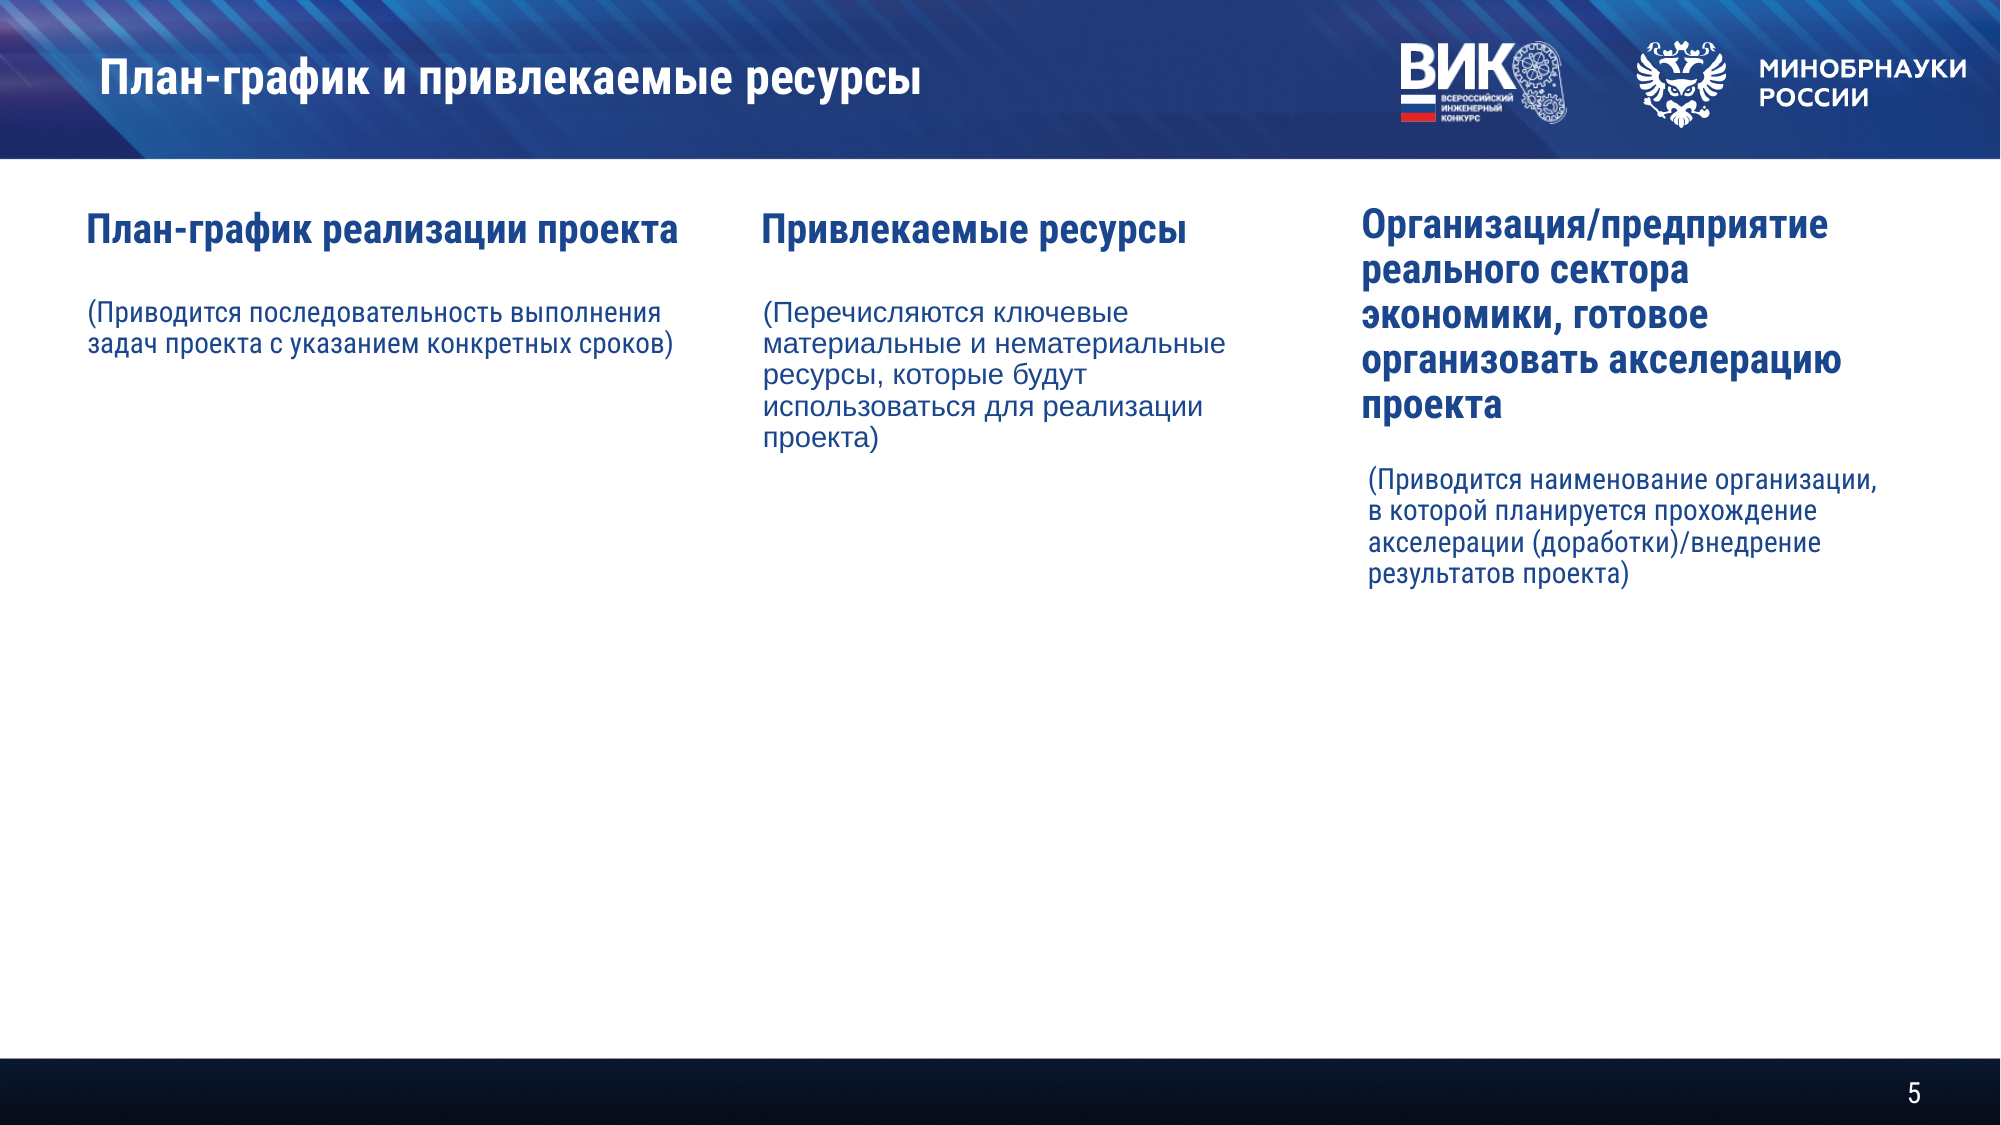

# План-график и привлекаемые ресурсы
Организация/предприятие реального сектора экономики, готовое организовать акселерацию проекта
План-график реализации проекта

Привлекаемые ресурсы

(Приводится последовательность выполнения задач проекта с указанием конкретных сроков)
(Перечисляются ключевые материальные и нематериальные ресурсы, которые будут использоваться для реализации проекта)
(Приводится наименование организации, в которой планируется прохождение акселерации (доработки)/внедрение результатов проекта)